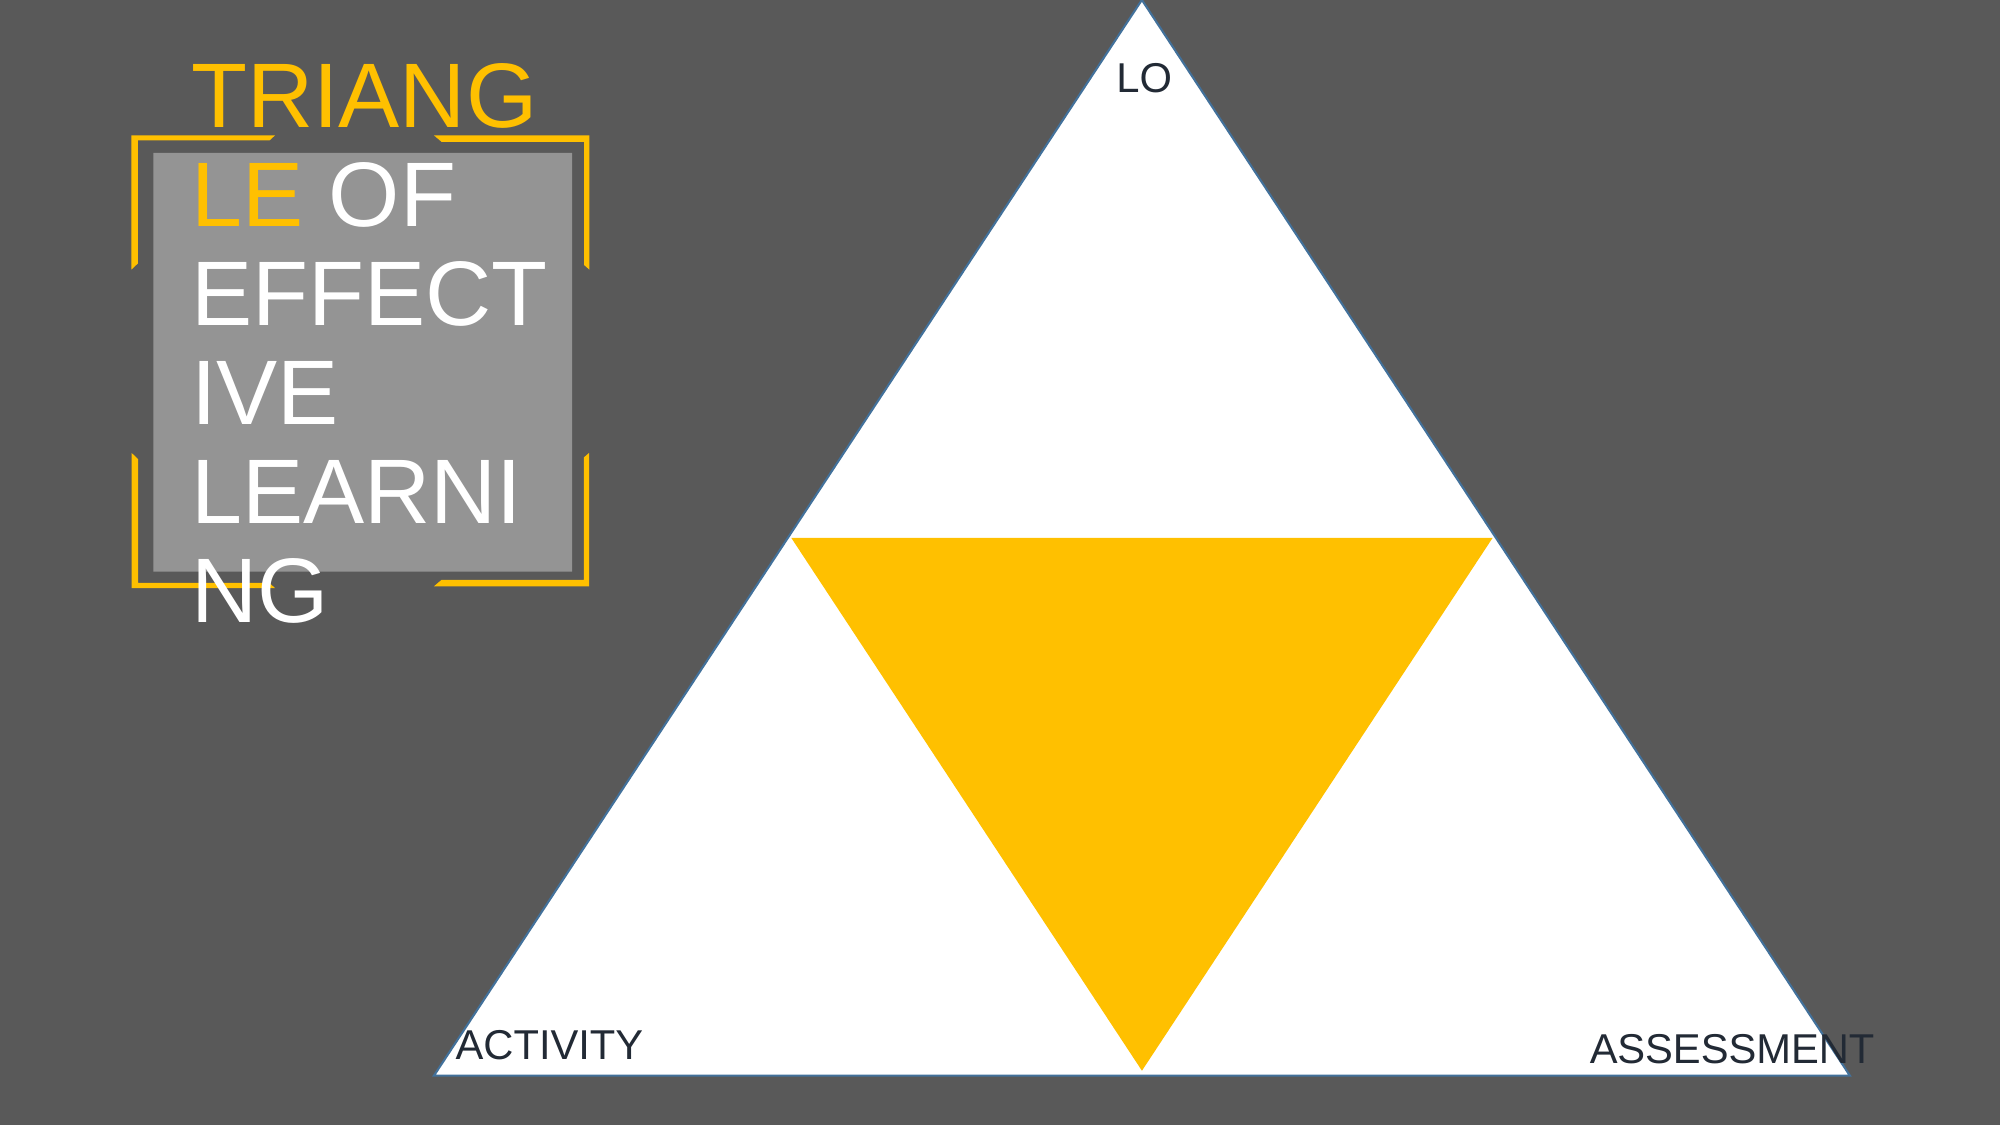

# TRIANGLE OF EFFECTIVE LEARNING
LO

ACTIVITY
ASSESSMENT